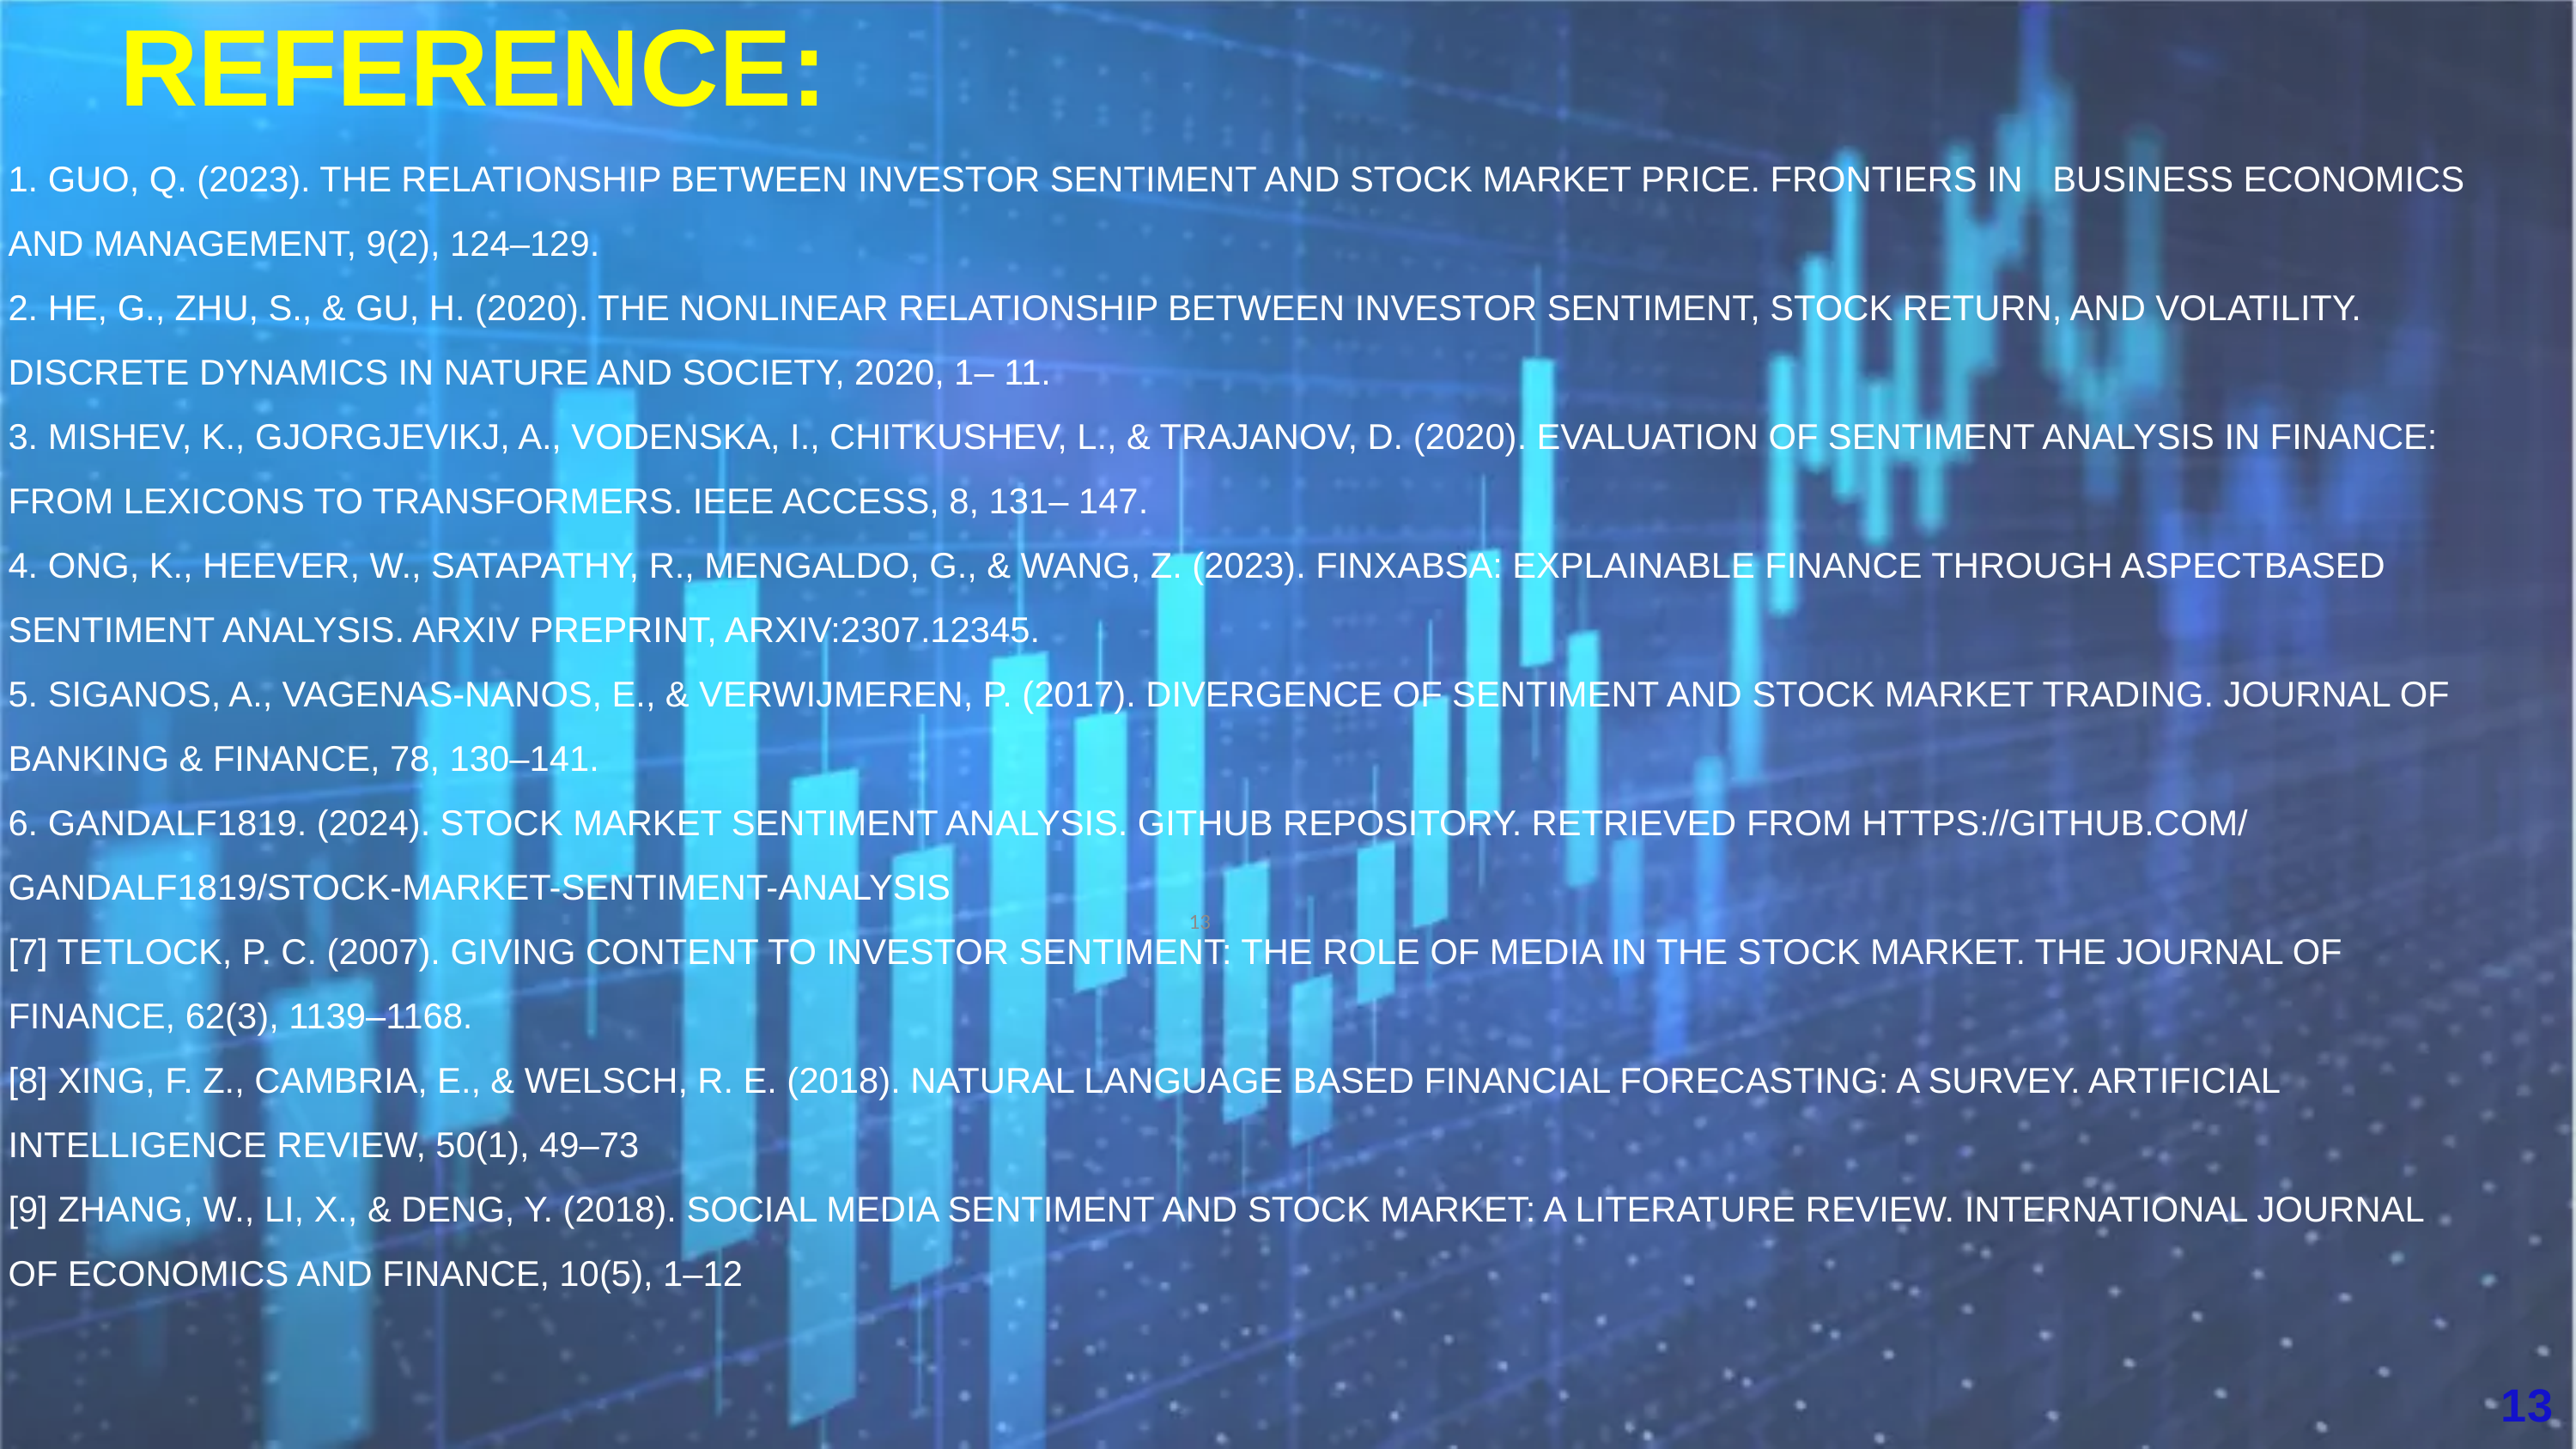

REFERENCE:

1. GUO, Q. (2023). THE RELATIONSHIP BETWEEN INVESTOR SENTIMENT AND STOCK MARKET PRICE. FRONTIERS IN   BUSINESS ECONOMICS AND MANAGEMENT, 9(2), 124–129.
2. HE, G., ZHU, S., & GU, H. (2020). THE NONLINEAR RELATIONSHIP BETWEEN INVESTOR SENTIMENT, STOCK RETURN, AND VOLATILITY. DISCRETE DYNAMICS IN NATURE AND SOCIETY, 2020, 1– 11.
3. MISHEV, K., GJORGJEVIKJ, A., VODENSKA, I., CHITKUSHEV, L., & TRAJANOV, D. (2020). EVALUATION OF SENTIMENT ANALYSIS IN FINANCE: FROM LEXICONS TO TRANSFORMERS. IEEE ACCESS, 8, 131– 147.
4. ONG, K., HEEVER, W., SATAPATHY, R., MENGALDO, G., & WANG, Z. (2023). FINXABSA: EXPLAINABLE FINANCE THROUGH ASPECTBASED SENTIMENT ANALYSIS. ARXIV PREPRINT, ARXIV:2307.12345.
5. SIGANOS, A., VAGENAS-NANOS, E., & VERWIJMEREN, P. (2017). DIVERGENCE OF SENTIMENT AND STOCK MARKET TRADING. JOURNAL OF BANKING & FINANCE, 78, 130–141.
6. GANDALF1819. (2024). STOCK MARKET SENTIMENT ANALYSIS. GITHUB REPOSITORY. RETRIEVED FROM HTTPS://GITHUB.COM/ GANDALF1819/STOCK-MARKET-SENTIMENT-ANALYSIS
[7] TETLOCK, P. C. (2007). GIVING CONTENT TO INVESTOR SENTIMENT: THE ROLE OF MEDIA IN THE STOCK MARKET. THE JOURNAL OF FINANCE, 62(3), 1139–1168.
[8] XING, F. Z., CAMBRIA, E., & WELSCH, R. E. (2018). NATURAL LANGUAGE BASED FINANCIAL FORECASTING: A SURVEY. ARTIFICIAL INTELLIGENCE REVIEW, 50(1), 49–73
[9] ZHANG, W., LI, X., & DENG, Y. (2018). SOCIAL MEDIA SENTIMENT AND STOCK MARKET: A LITERATURE REVIEW. INTERNATIONAL JOURNAL OF ECONOMICS AND FINANCE, 10(5), 1–12

13
13